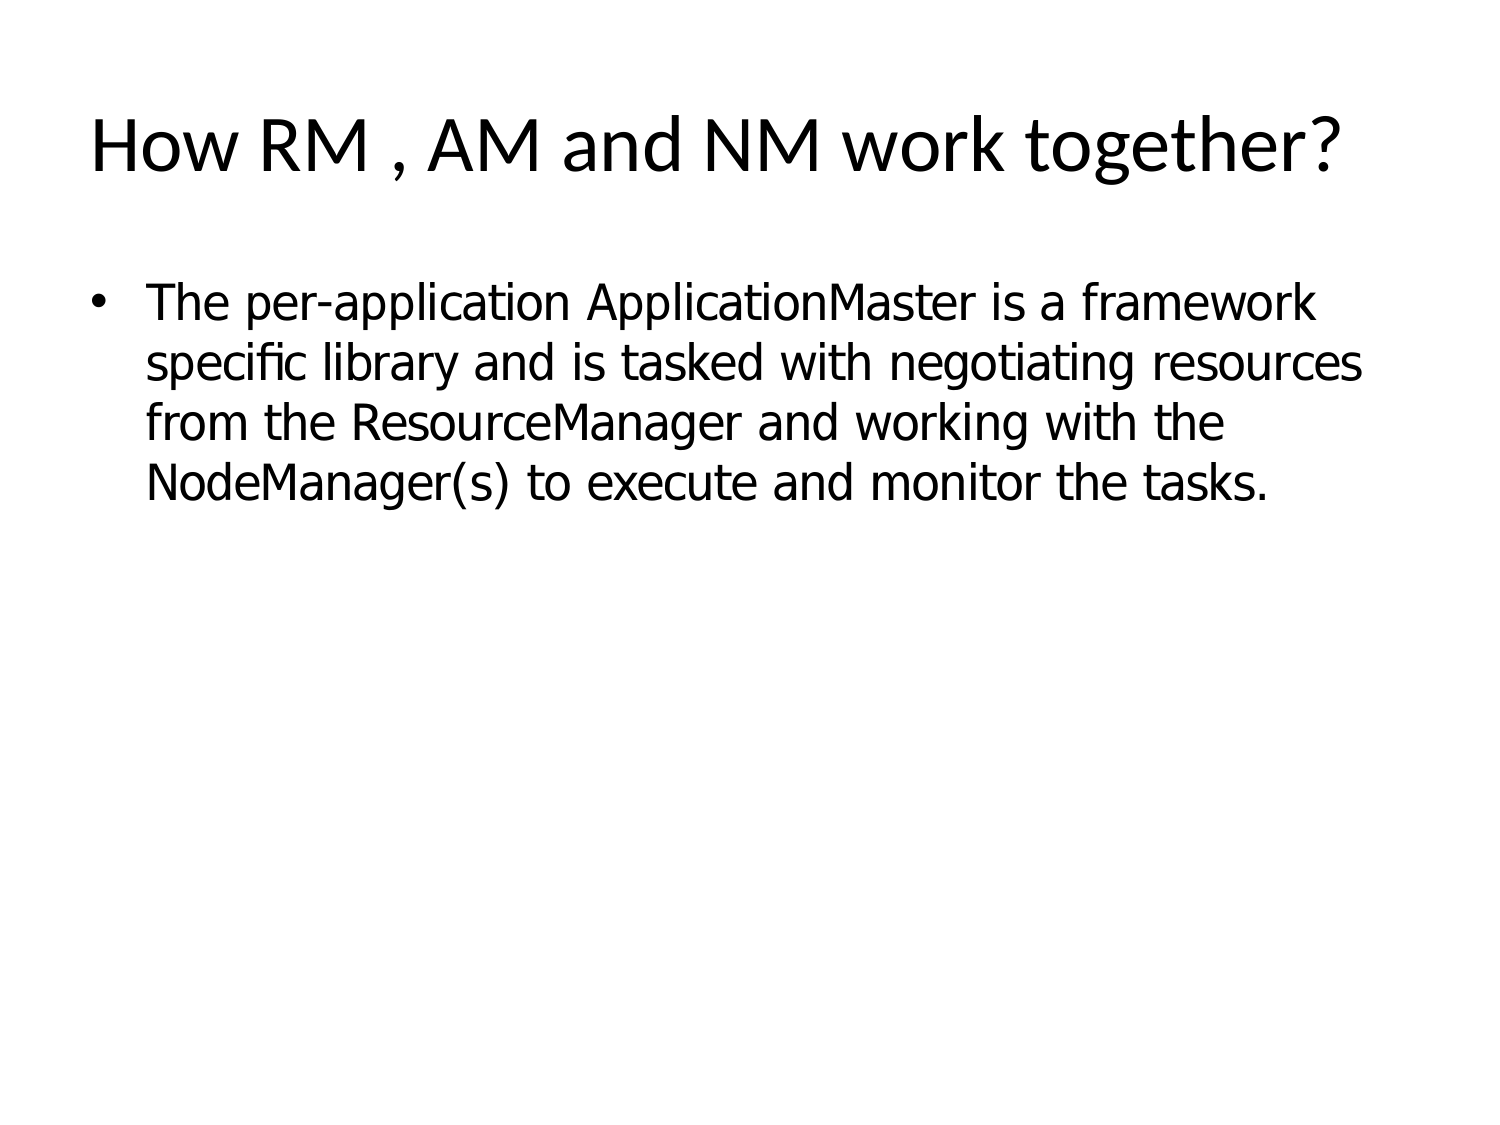

# How RM , AM and NM work together?
The per-application ApplicationMaster is a framework specific library and is tasked with negotiating resources from the ResourceManager and working with the NodeManager(s) to execute and monitor the tasks.